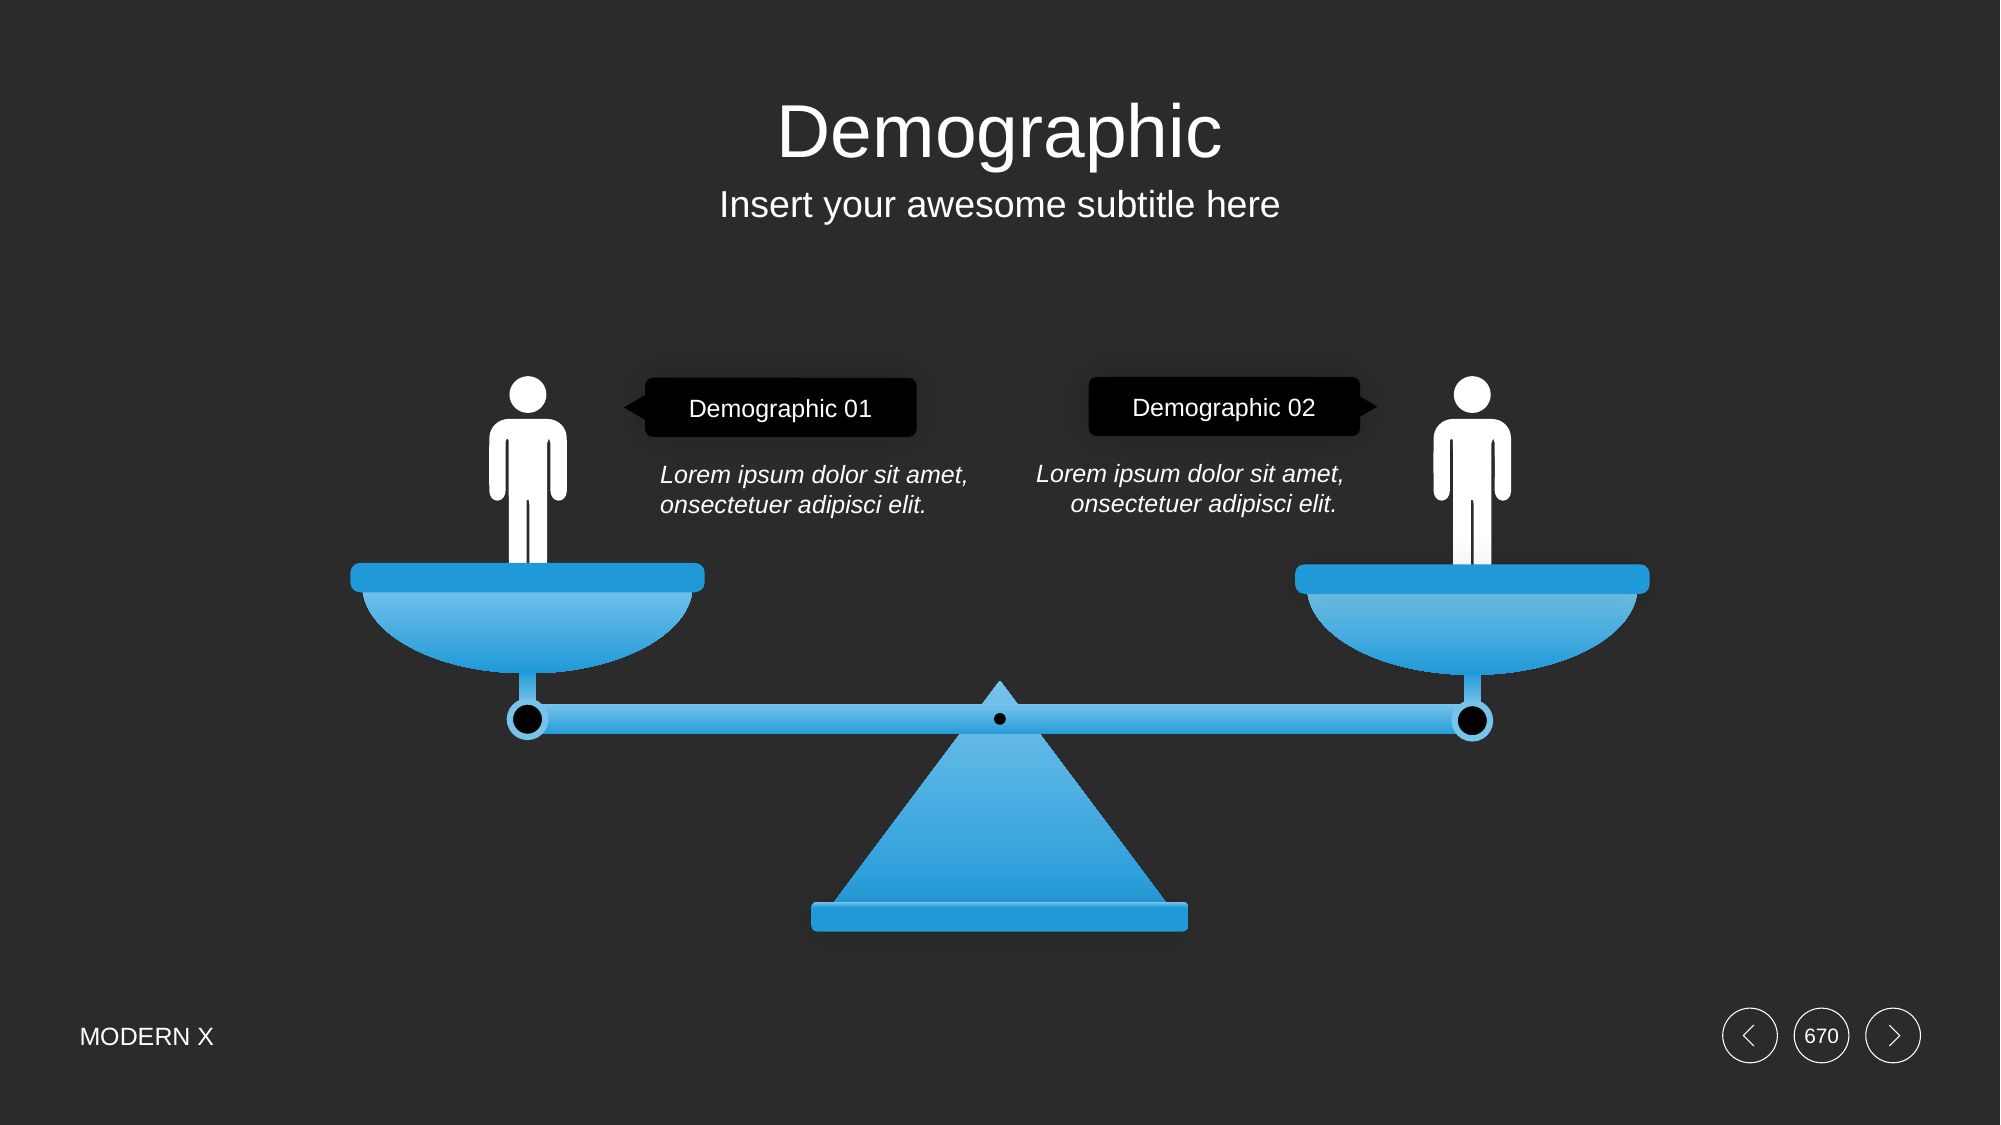

# Demographic
Insert your awesome subtitle here

Demographic 02

Demographic 01

Lorem ipsum dolor sit amet, onsectetuer adipisci elit.
Lorem ipsum dolor sit amet, onsectetuer adipisci elit.